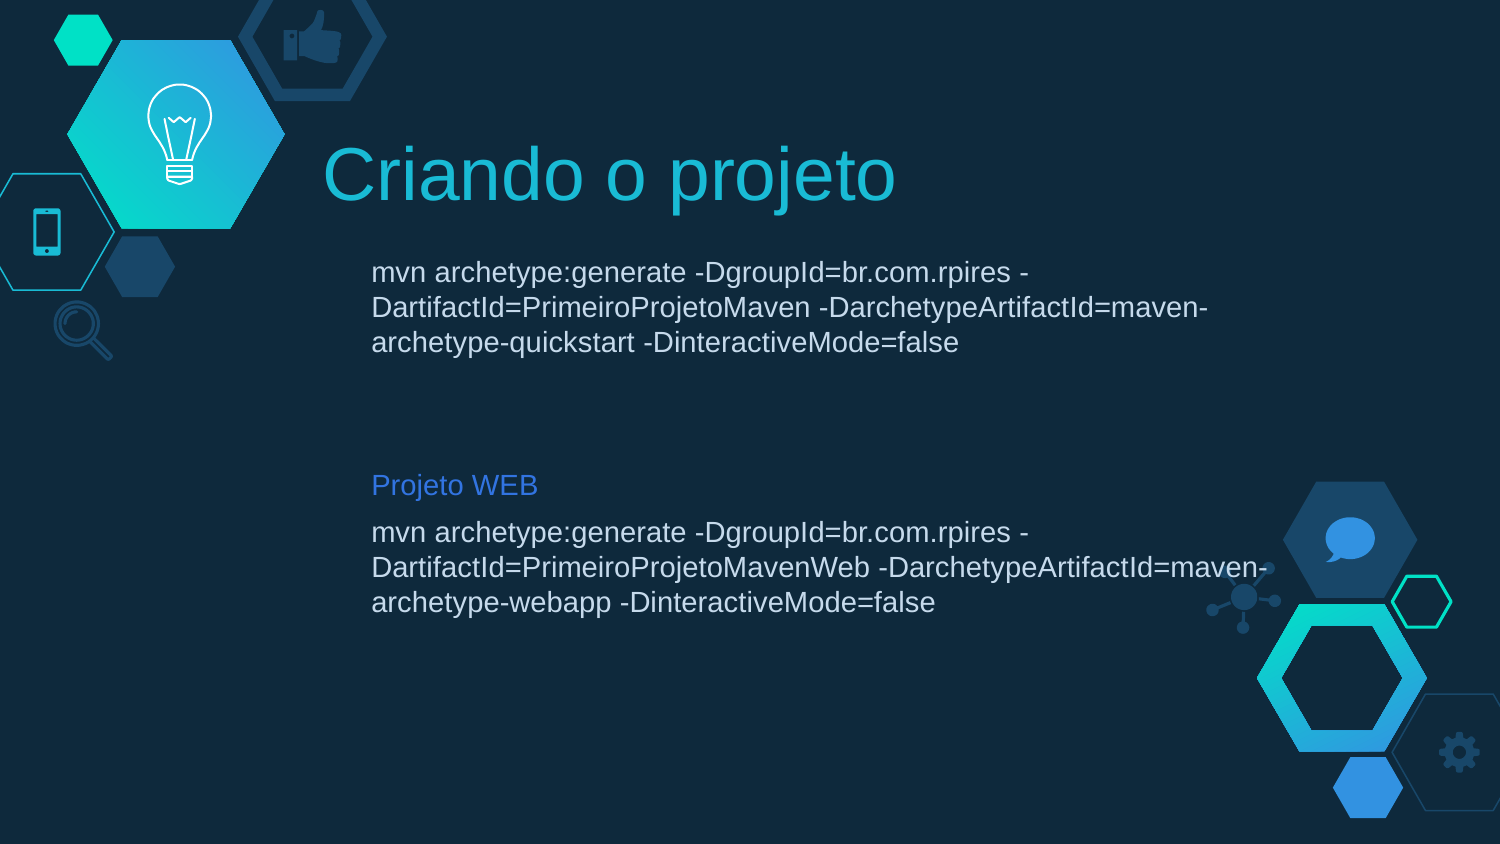

# Criando o projeto
mvn archetype:generate -DgroupId=br.com.rpires -DartifactId=PrimeiroProjetoMaven -DarchetypeArtifactId=maven-archetype-quickstart -DinteractiveMode=false

Projeto WEB
mvn archetype:generate -DgroupId=br.com.rpires -DartifactId=PrimeiroProjetoMavenWeb -DarchetypeArtifactId=maven-archetype-webapp -DinteractiveMode=false